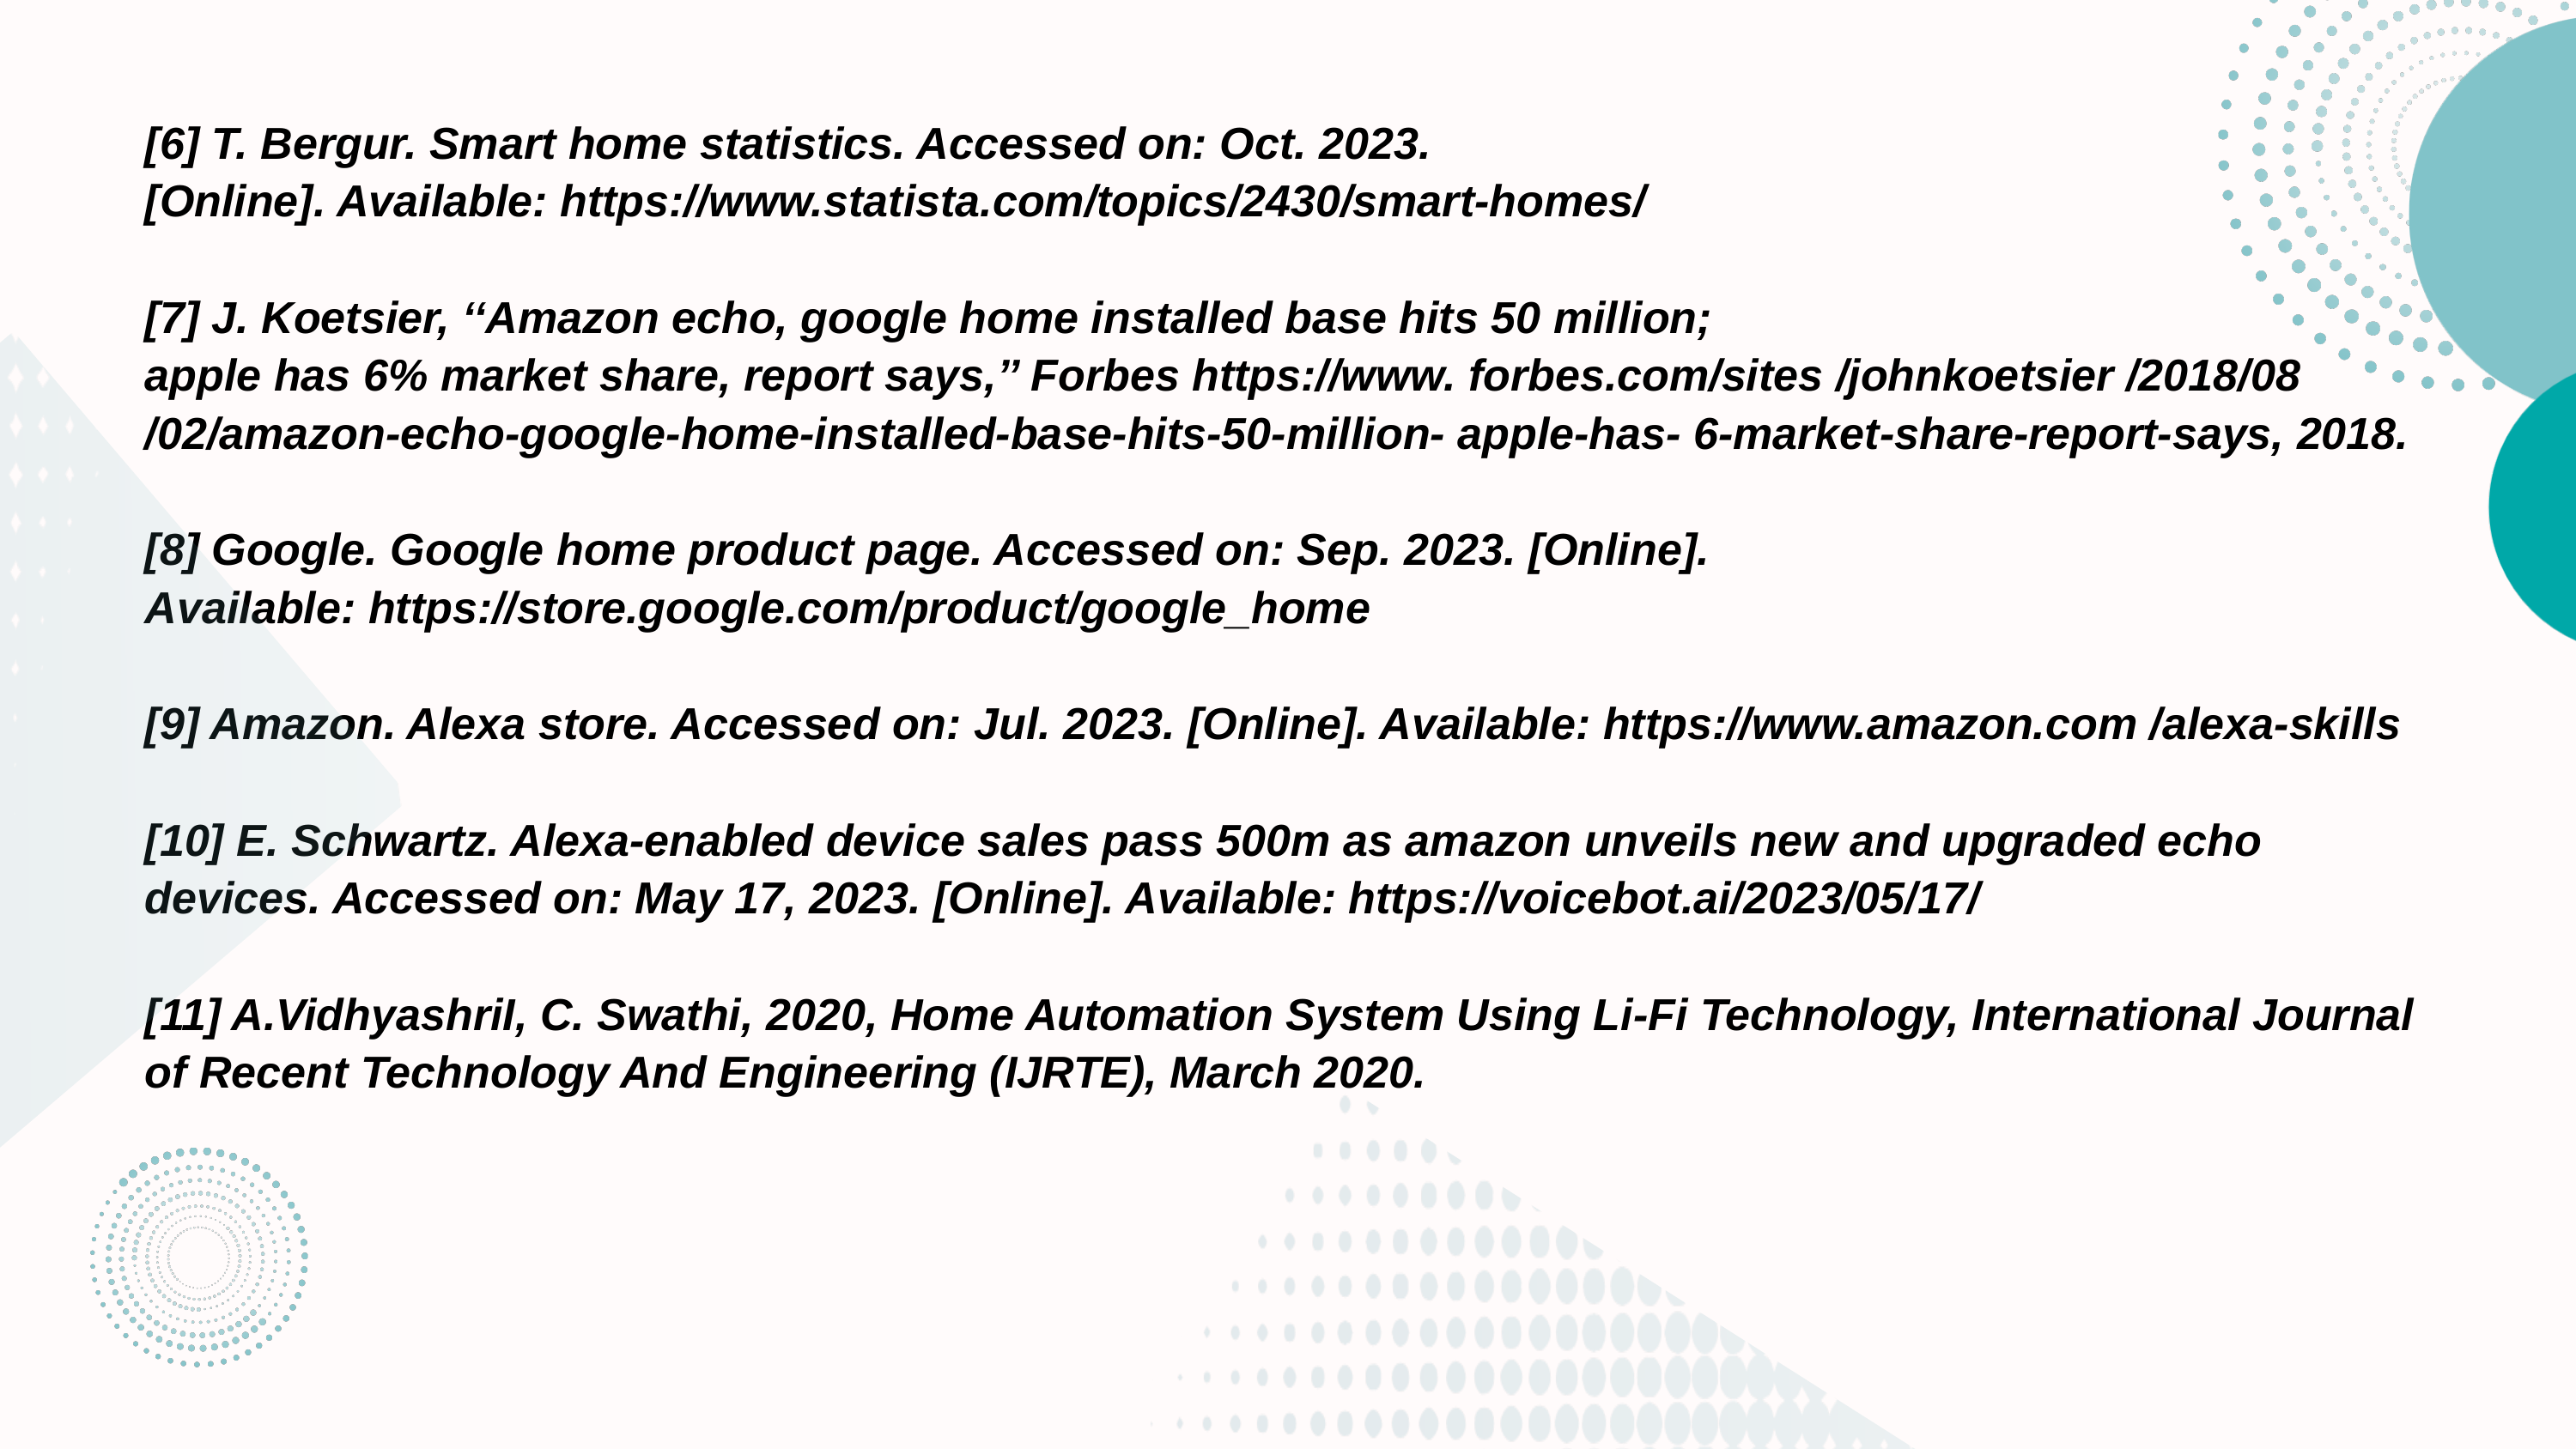

[6] T. Bergur. Smart home statistics. Accessed on: Oct. 2023.
[Online]. Available: https://www.statista.com/topics/2430/smart-homes/

[7] J. Koetsier, ‘‘Amazon echo, google home installed base hits 50 million;
apple has 6% market share, report says,’’ Forbes https://www. forbes.com/sites /johnkoetsier /2018/08 /02/amazon-echo-google-home-installed-base-hits-50-million- apple-has- 6-market-share-report-says, 2018.

[8] Google. Google home product page. Accessed on: Sep. 2023. [Online].
Available: https://store.google.com/product/google_home

[9] Amazon. Alexa store. Accessed on: Jul. 2023. [Online]. Available: https://www.amazon.com /alexa-skills

[10] E. Schwartz. Alexa-enabled device sales pass 500m as amazon unveils new and upgraded echo devices. Accessed on: May 17, 2023. [Online]. Available: https://voicebot.ai/2023/05/17/

[11] A.VidhyashriI, C. Swathi, 2020, Home Automation System Using Li-Fi Technology, International Journal of Recent Technology And Engineering (IJRTE), March 2020.